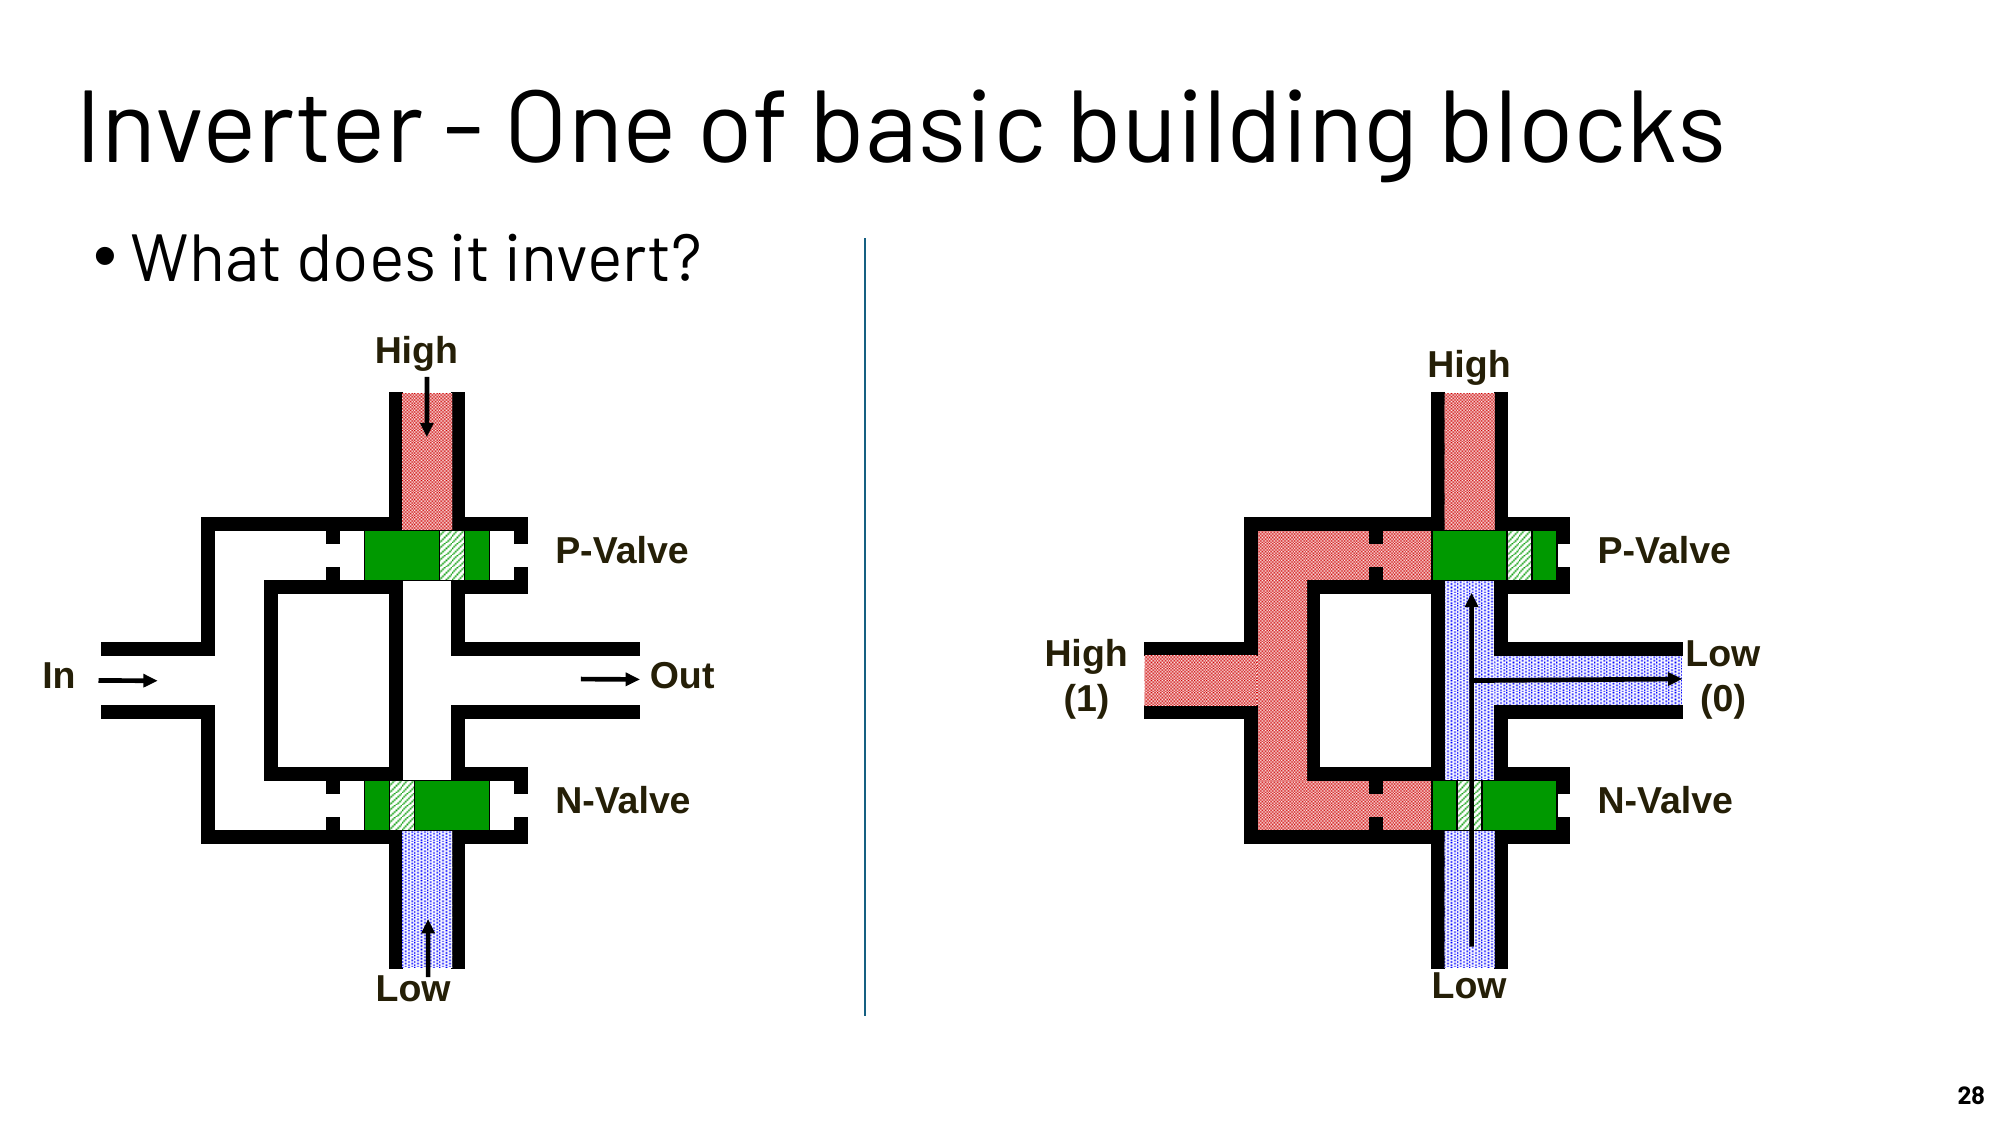

# Inverter - One of basic building blocks
What does it invert?
High
High

P-Valve

P-Valve

High
(1)
Low
(0)
In

Out

N-Valve

N-Valve

Low
Low
28